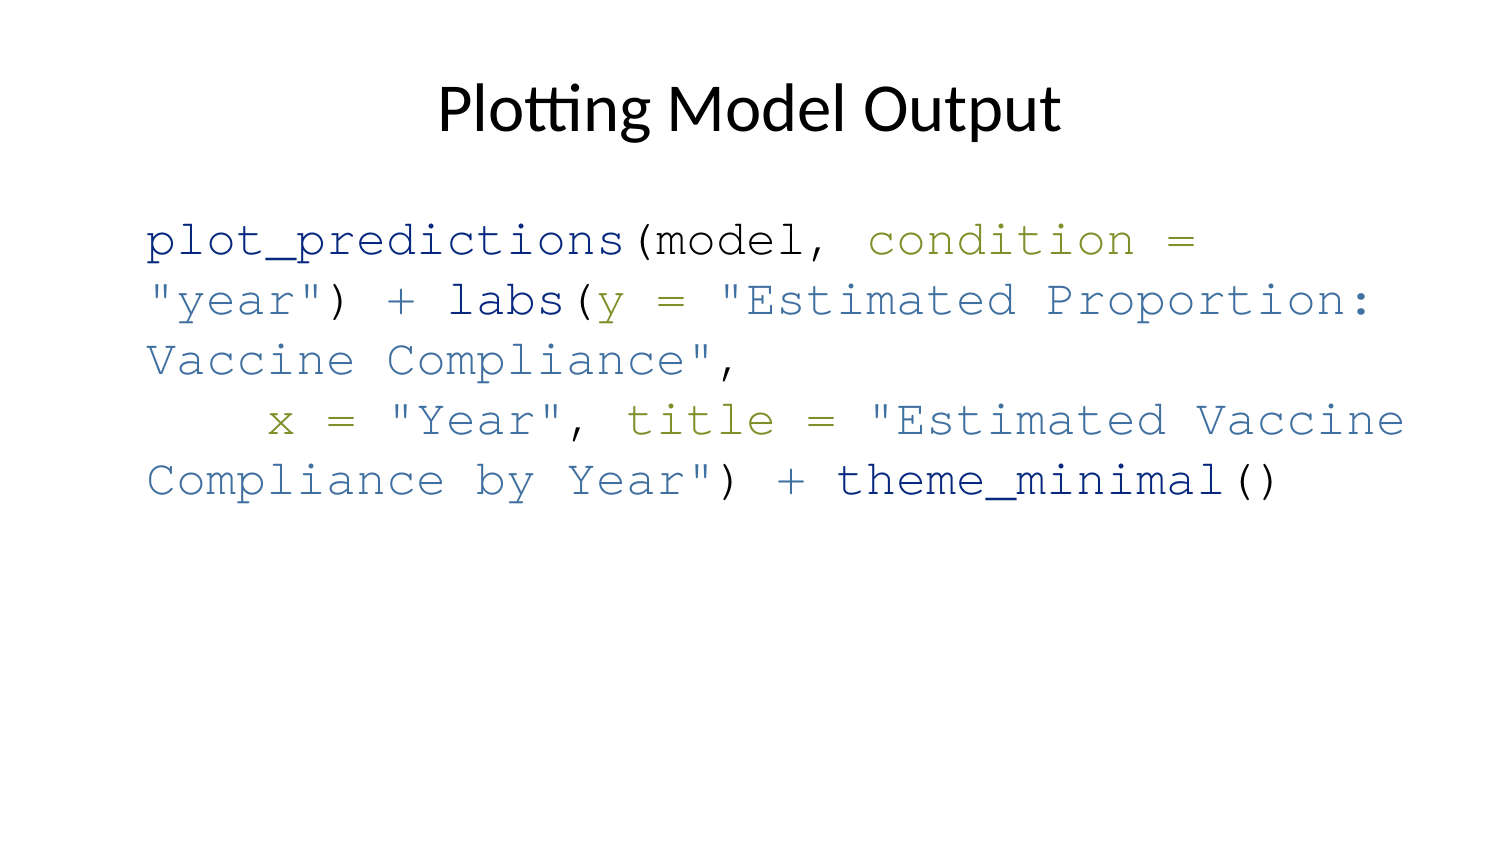

# Plotting Model Output
plot_predictions(model, condition = "year") + labs(y = "Estimated Proportion: Vaccine Compliance",
    x = "Year", title = "Estimated Vaccine Compliance by Year") + theme_minimal()